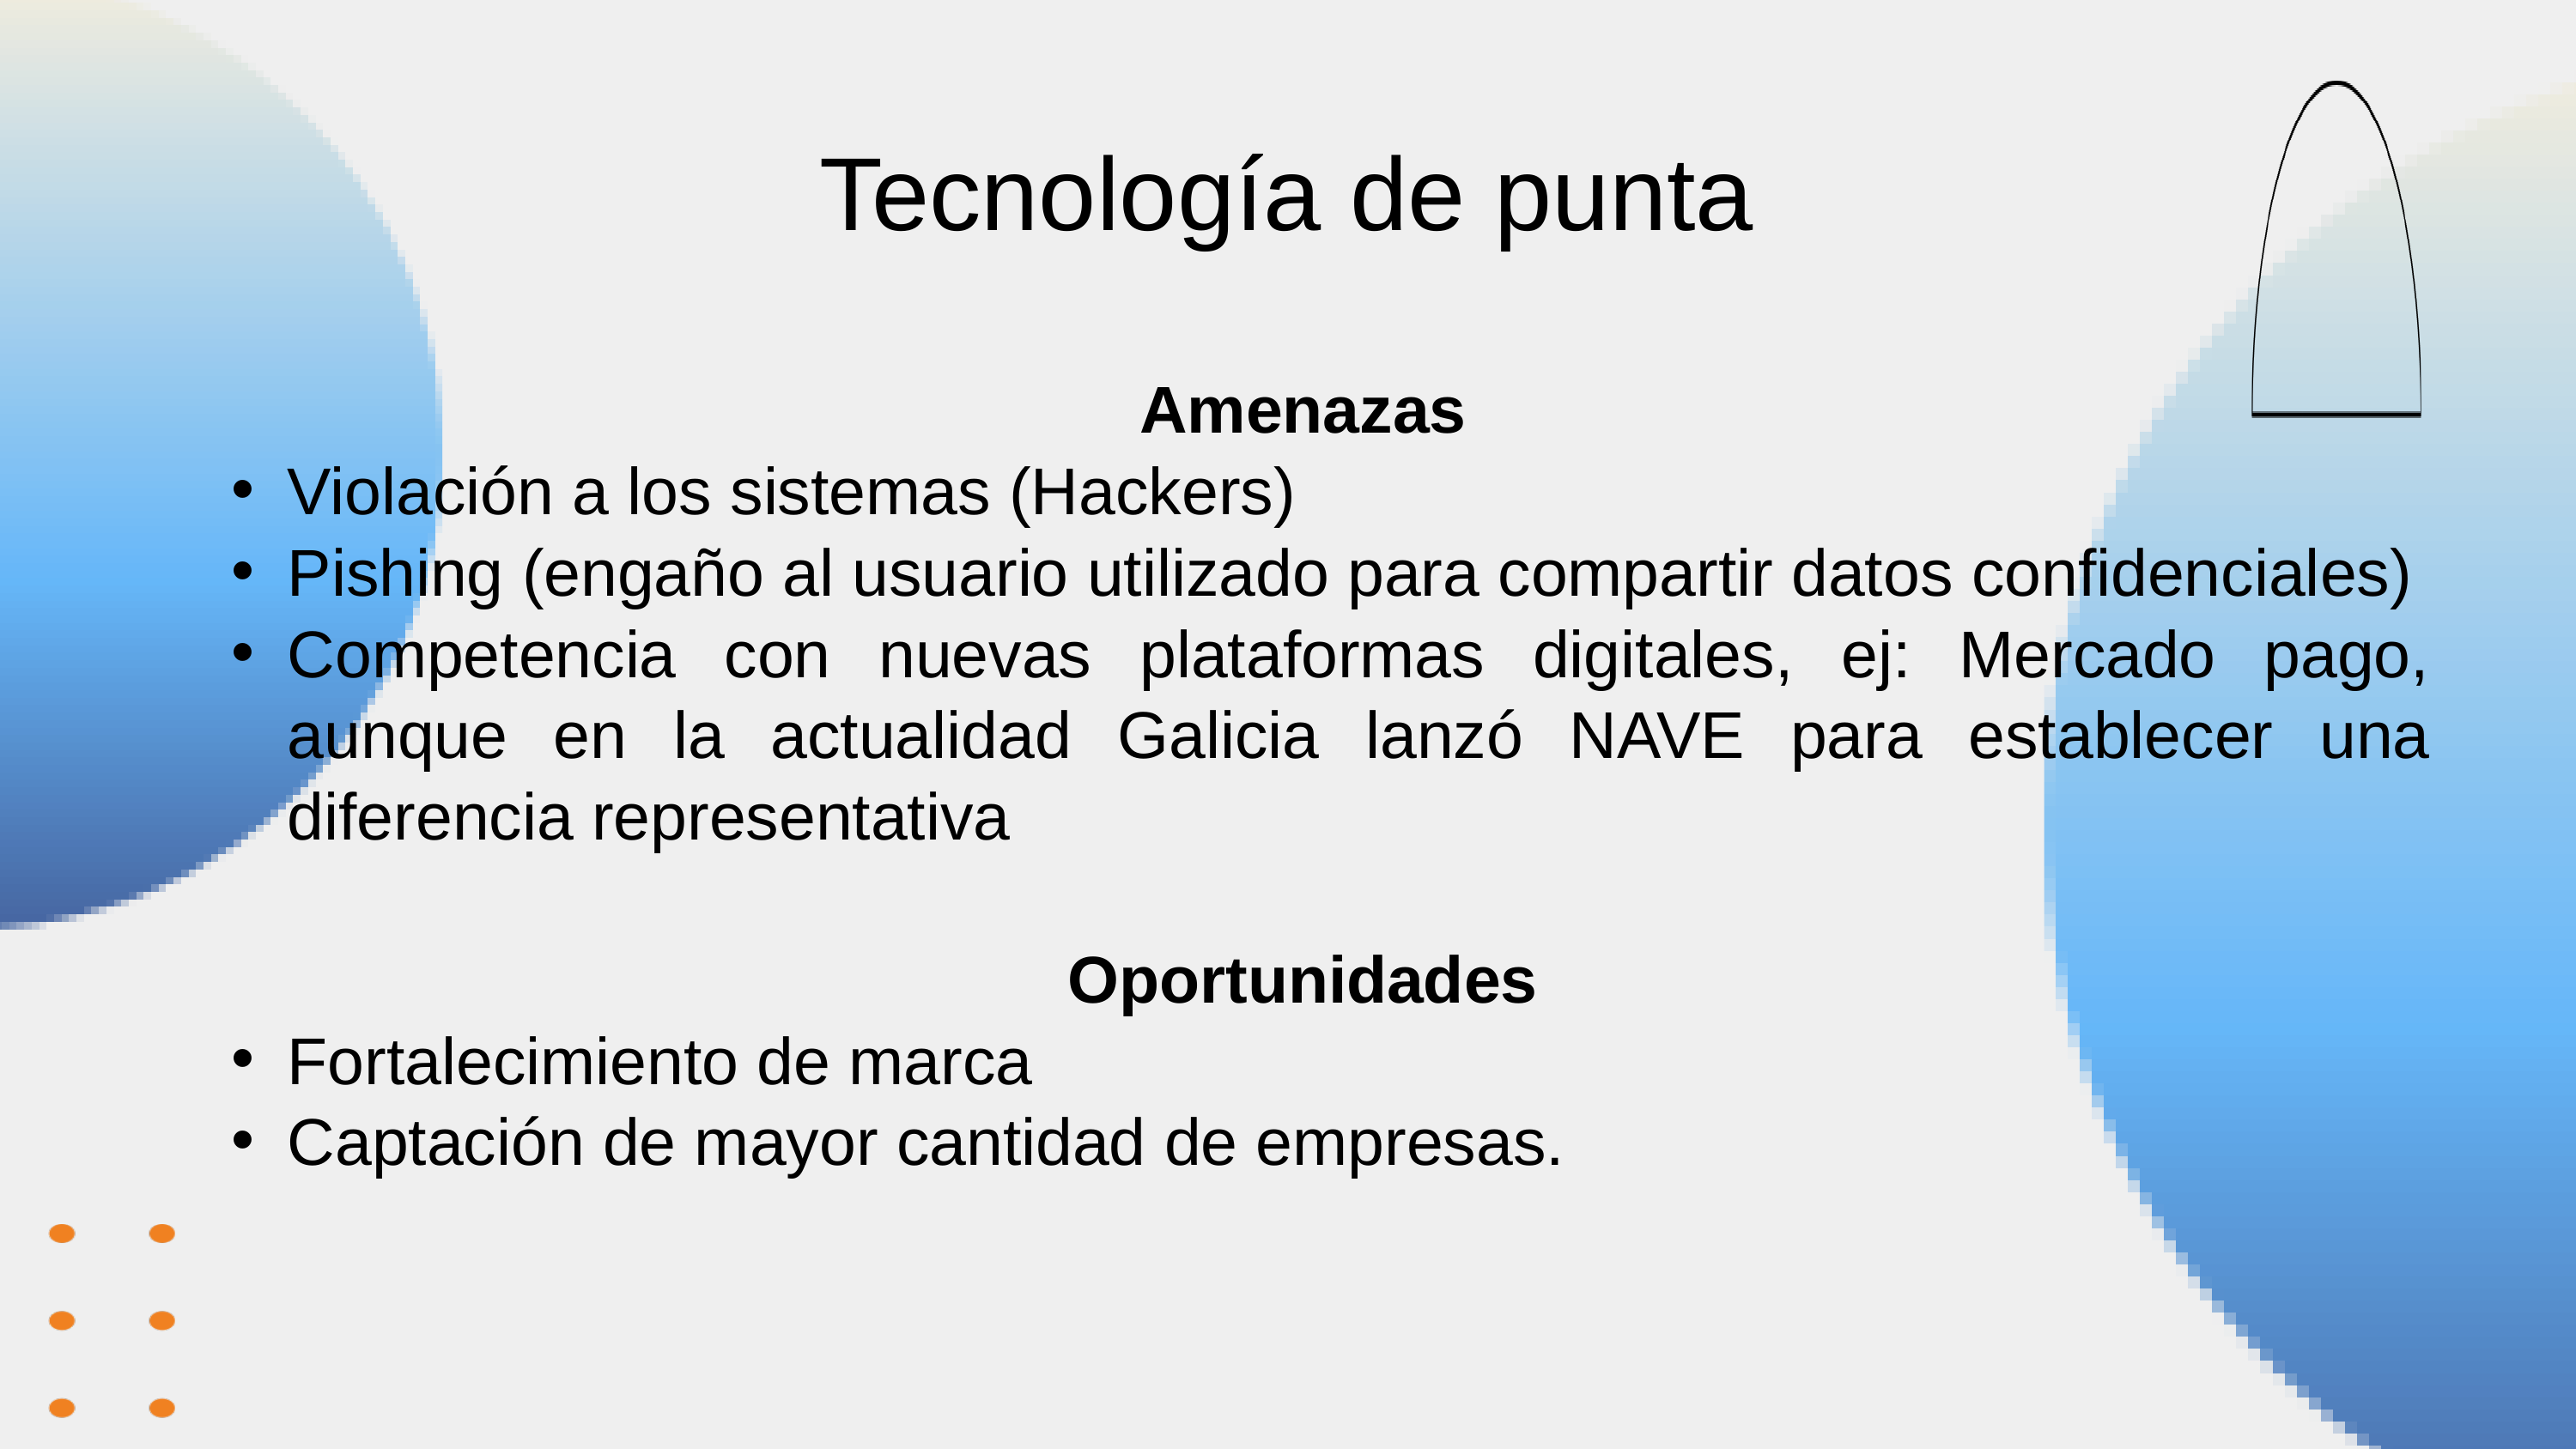

Tecnología de punta

Amenazas
Violación a los sistemas (Hackers)
Pishing (engaño al usuario utilizado para compartir datos confidenciales)
Competencia con nuevas plataformas digitales, ej: Mercado pago, aunque en la actualidad Galicia lanzó NAVE para establecer una diferencia representativa

Oportunidades
Fortalecimiento de marca
Captación de mayor cantidad de empresas.